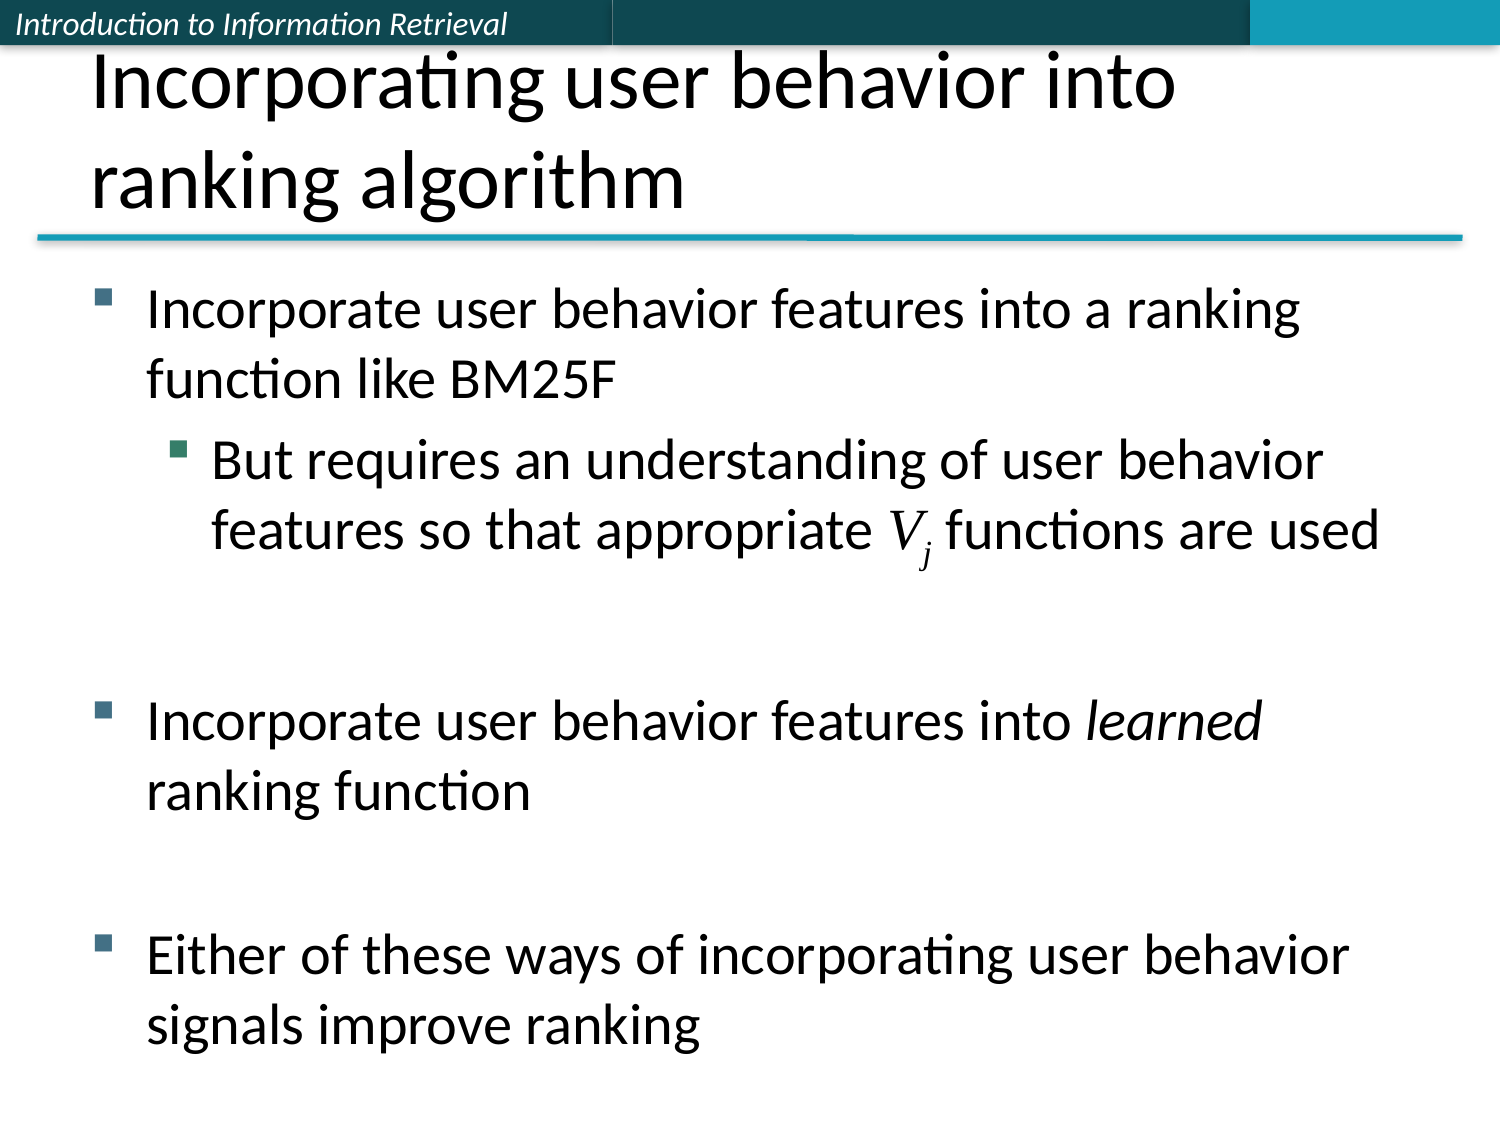

# Incorporating user behavior into ranking algorithm
Incorporate user behavior features into a ranking function like BM25F
But requires an understanding of user behavior features so that appropriate Vj functions are used

Incorporate user behavior features into learned ranking function

Either of these ways of incorporating user behavior signals improve ranking